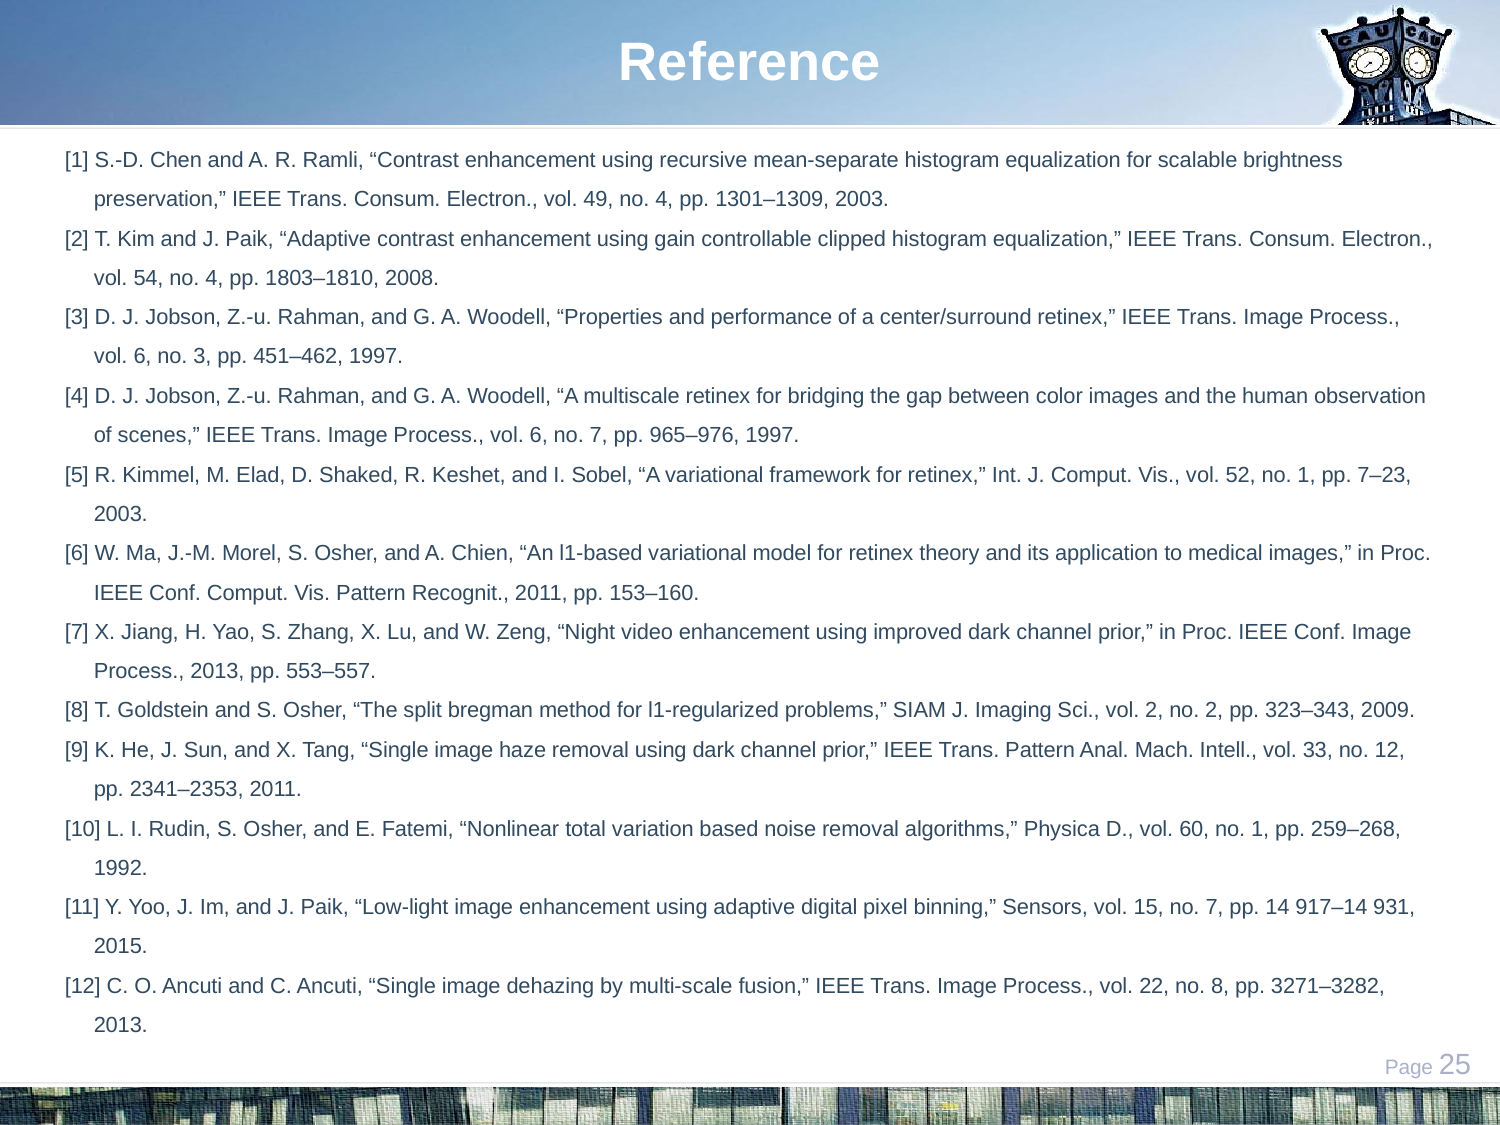

# Reference
[1] S.-D. Chen and A. R. Ramli, “Contrast enhancement using recursive mean-separate histogram equalization for scalable brightness preservation,” IEEE Trans. Consum. Electron., vol. 49, no. 4, pp. 1301–1309, 2003.
[2] T. Kim and J. Paik, “Adaptive contrast enhancement using gain controllable clipped histogram equalization,” IEEE Trans. Consum. Electron., vol. 54, no. 4, pp. 1803–1810, 2008.
[3] D. J. Jobson, Z.-u. Rahman, and G. A. Woodell, “Properties and performance of a center/surround retinex,” IEEE Trans. Image Process., vol. 6, no. 3, pp. 451–462, 1997.
[4] D. J. Jobson, Z.-u. Rahman, and G. A. Woodell, “A multiscale retinex for bridging the gap between color images and the human observation of scenes,” IEEE Trans. Image Process., vol. 6, no. 7, pp. 965–976, 1997.
[5] R. Kimmel, M. Elad, D. Shaked, R. Keshet, and I. Sobel, “A variational framework for retinex,” Int. J. Comput. Vis., vol. 52, no. 1, pp. 7–23, 2003.
[6] W. Ma, J.-M. Morel, S. Osher, and A. Chien, “An l1-based variational model for retinex theory and its application to medical images,” in Proc. IEEE Conf. Comput. Vis. Pattern Recognit., 2011, pp. 153–160.
[7] X. Jiang, H. Yao, S. Zhang, X. Lu, and W. Zeng, “Night video enhancement using improved dark channel prior,” in Proc. IEEE Conf. Image Process., 2013, pp. 553–557.
[8] T. Goldstein and S. Osher, “The split bregman method for l1-regularized problems,” SIAM J. Imaging Sci., vol. 2, no. 2, pp. 323–343, 2009.
[9] K. He, J. Sun, and X. Tang, “Single image haze removal using dark channel prior,” IEEE Trans. Pattern Anal. Mach. Intell., vol. 33, no. 12, pp. 2341–2353, 2011.
[10] L. I. Rudin, S. Osher, and E. Fatemi, “Nonlinear total variation based noise removal algorithms,” Physica D., vol. 60, no. 1, pp. 259–268, 1992.
[11] Y. Yoo, J. Im, and J. Paik, “Low-light image enhancement using adaptive digital pixel binning,” Sensors, vol. 15, no. 7, pp. 14 917–14 931, 2015.
[12] C. O. Ancuti and C. Ancuti, “Single image dehazing by multi-scale fusion,” IEEE Trans. Image Process., vol. 22, no. 8, pp. 3271–3282, 2013.